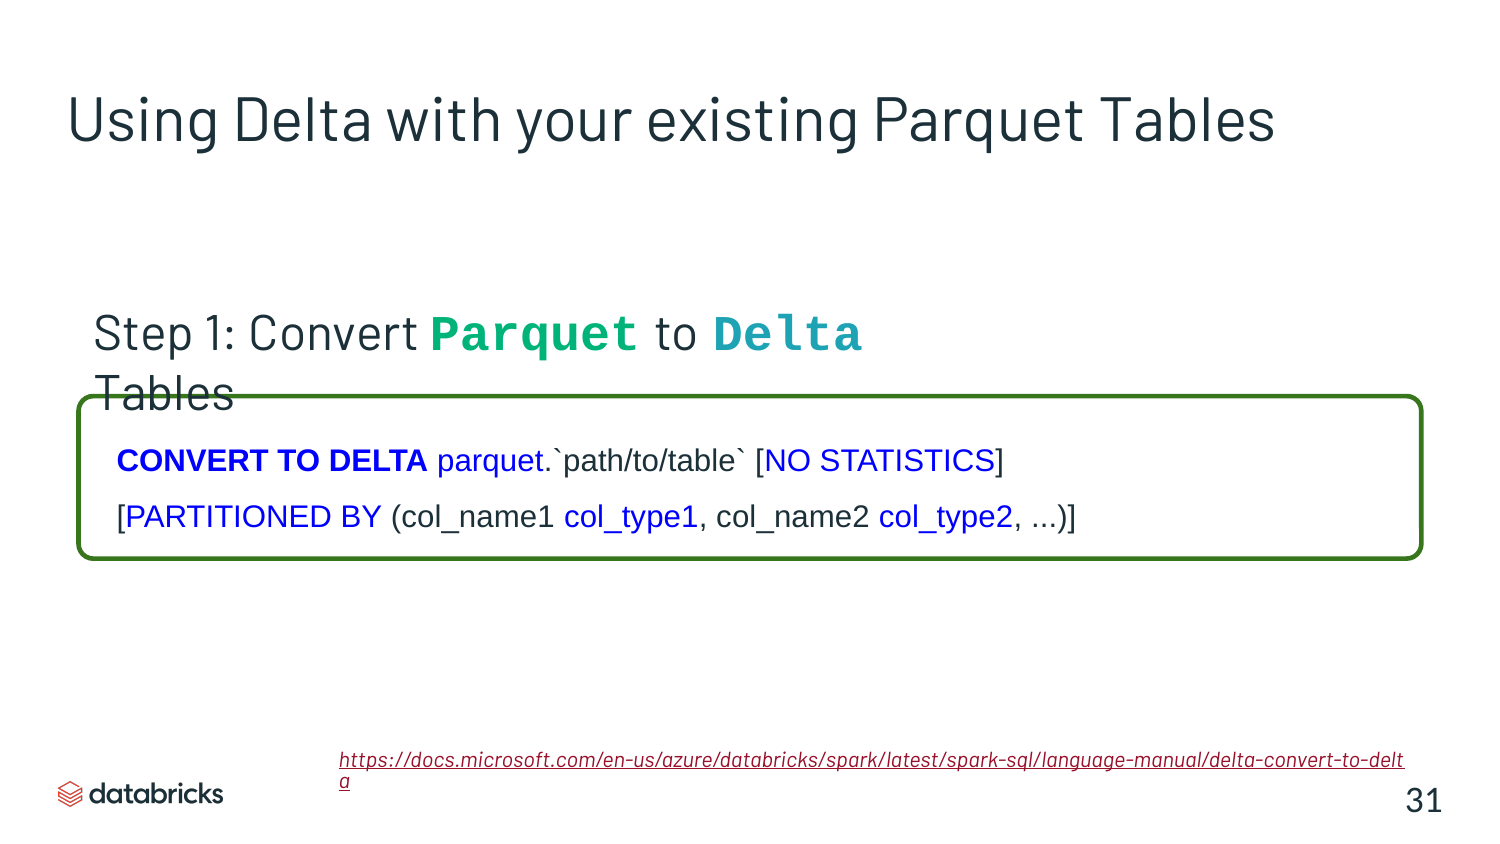

# Using Delta with your existing Parquet Tables
Step 1: Convert Parquet to Delta Tables
CONVERT TO DELTA parquet.`path/to/table` [NO STATISTICS]
[PARTITIONED BY (col_name1 col_type1, col_name2 col_type2, ...)]
https://docs.microsoft.com/en-us/azure/databricks/spark/latest/spark-sql/language-manual/delta-convert-to-delta
31